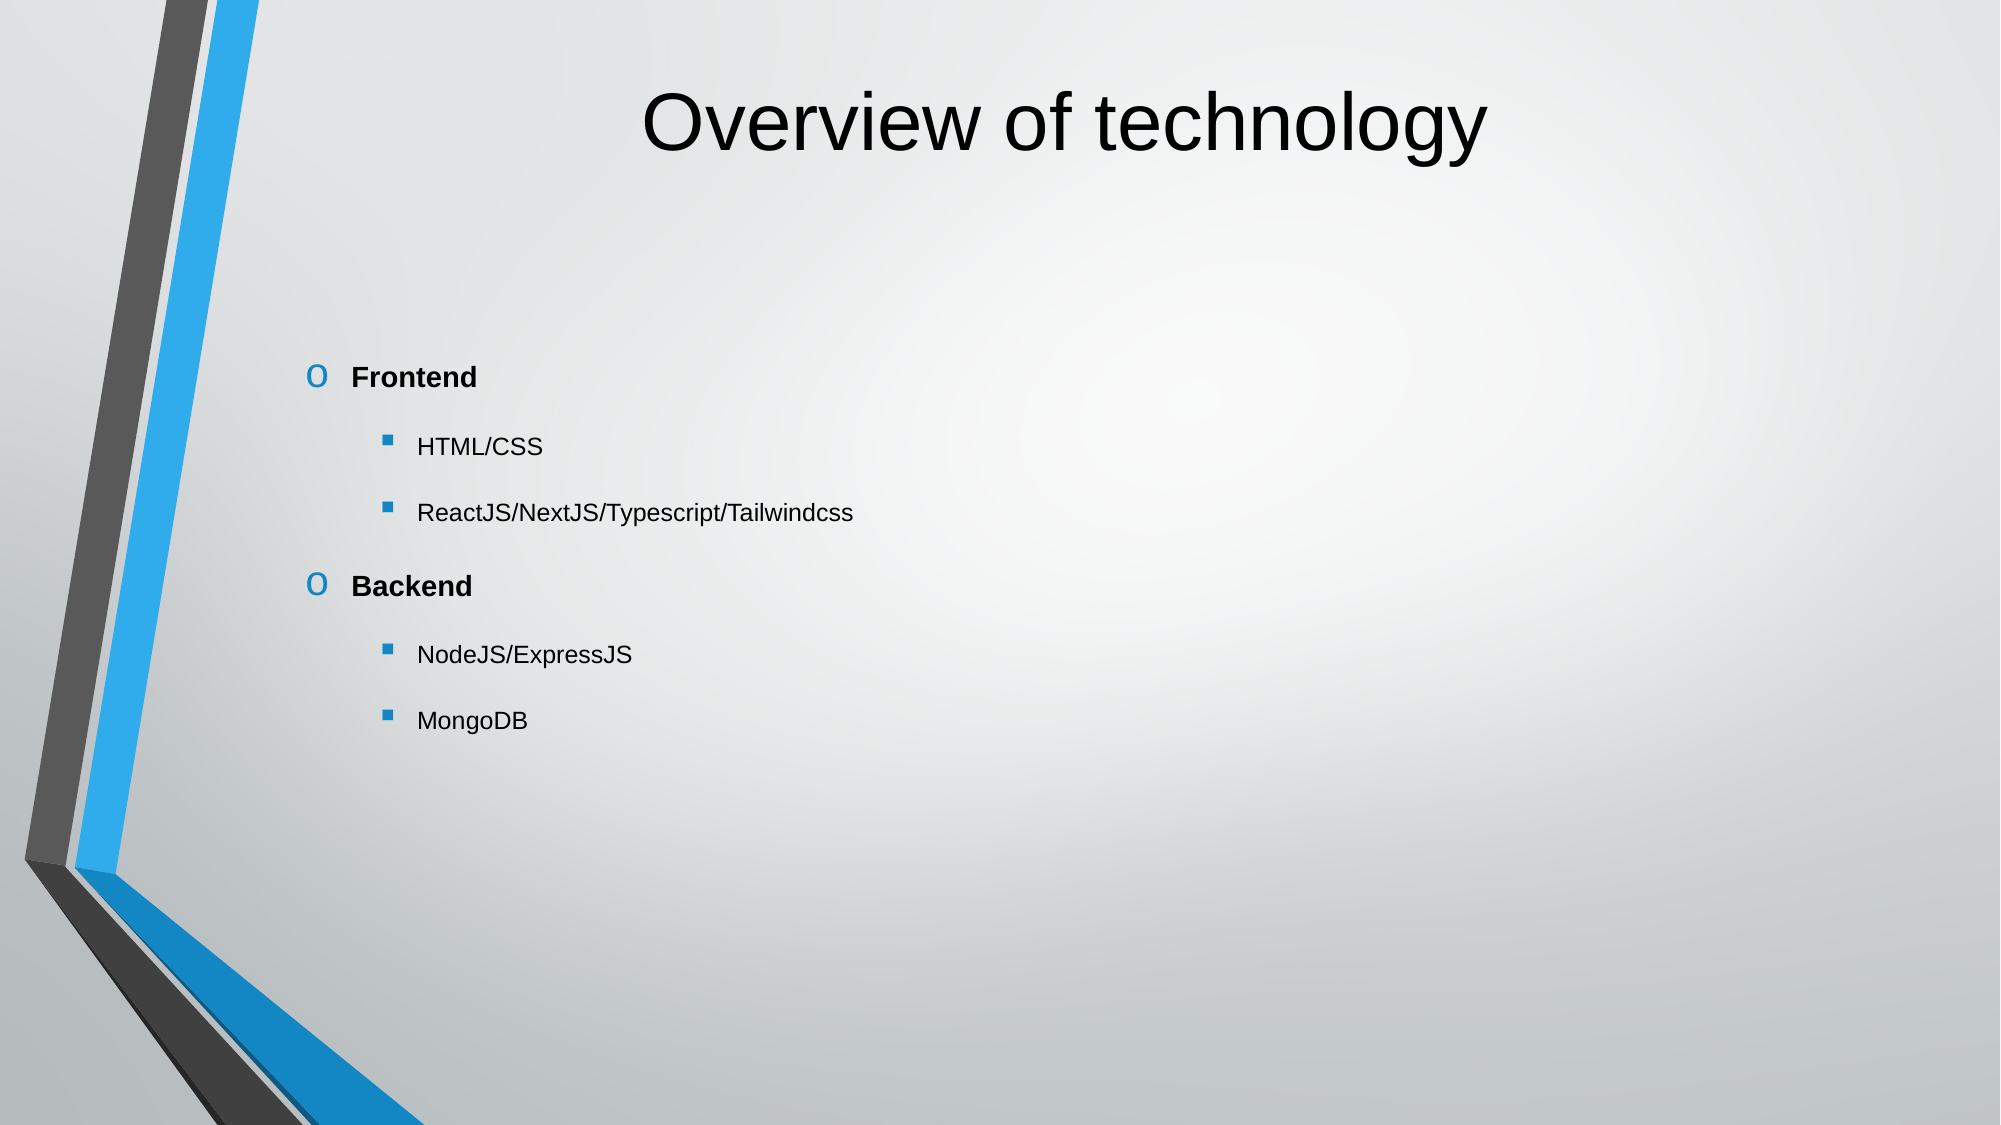

# Overview of technology
Frontend
HTML/CSS
ReactJS/NextJS/Typescript/Tailwindcss
Backend
NodeJS/ExpressJS
MongoDB